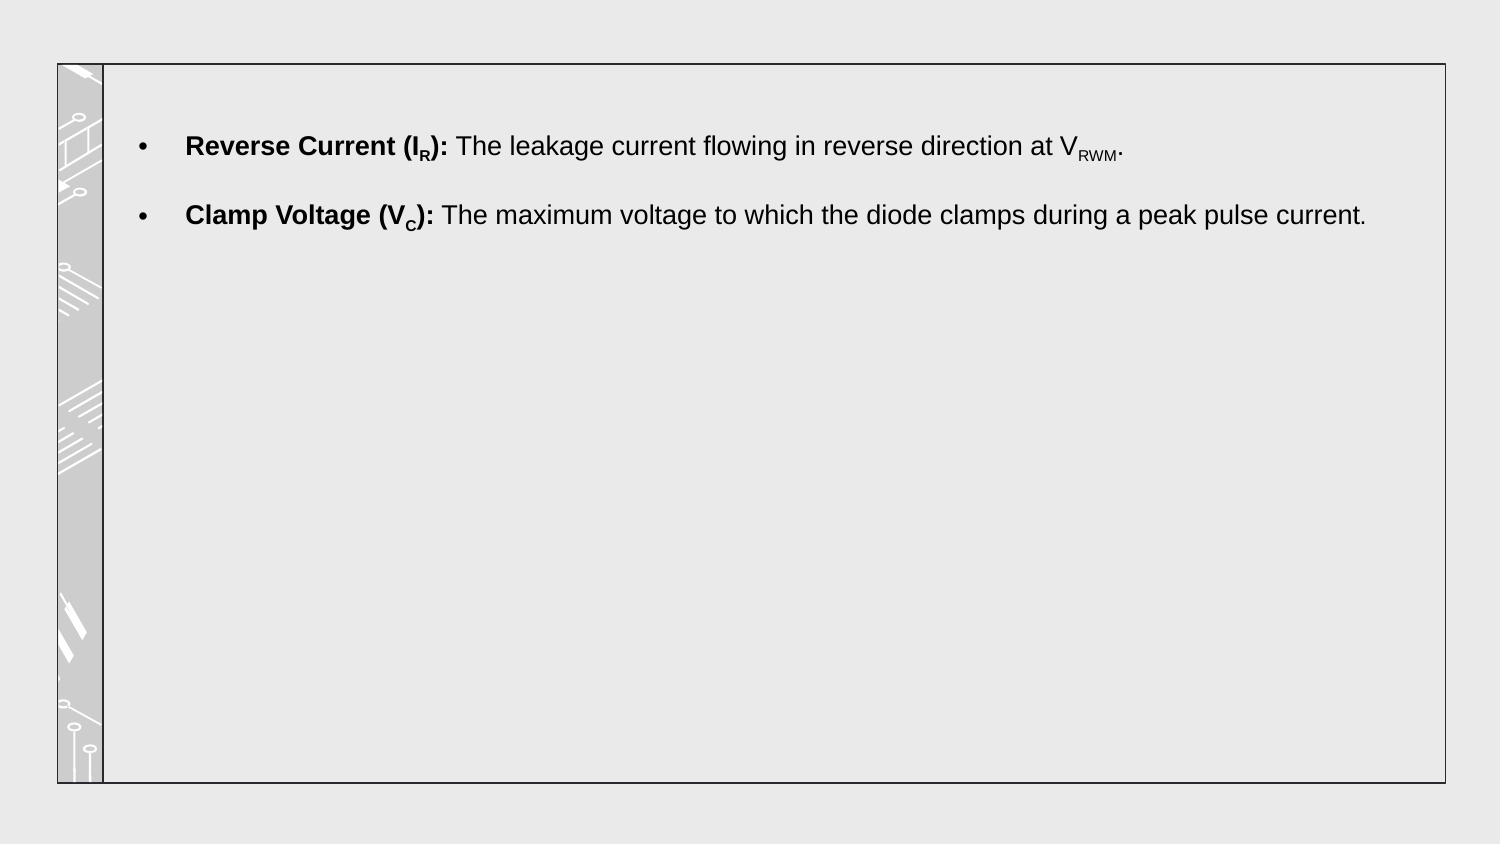

Reverse Current (IR): The leakage current flowing in reverse direction at VRWM.

Clamp Voltage (VC): The maximum voltage to which the diode clamps during a peak pulse current.